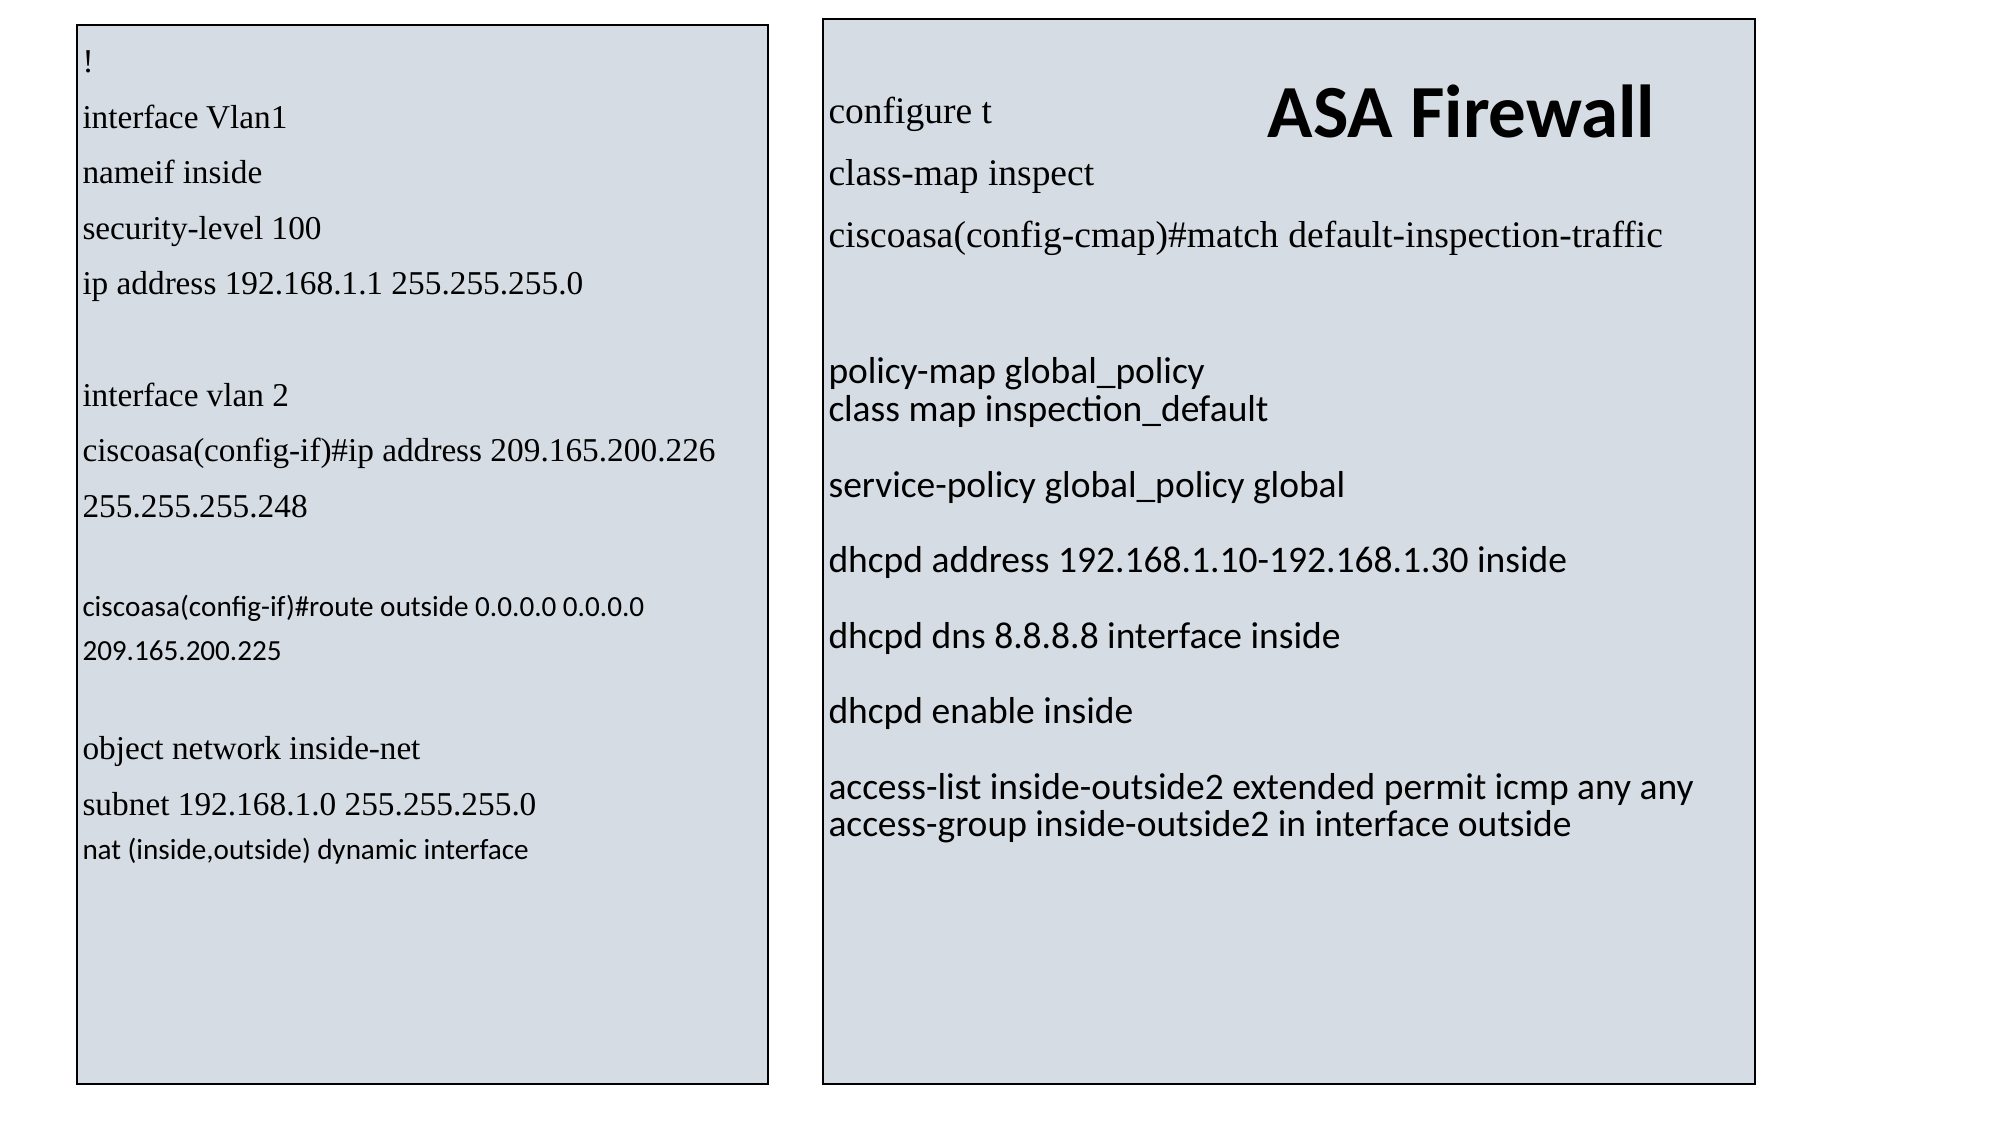

| configure t class-map inspect ciscoasa(config-cmap)#match default-inspection-traffic   policy-map global\_policy class map inspection\_default   service-policy global\_policy global   dhcpd address 192.168.1.10-192.168.1.30 inside   dhcpd dns 8.8.8.8 interface inside   dhcpd enable inside   access-list inside-outside2 extended permit icmp any any access-group inside-outside2 in interface outside |
| --- |
| ! interface Vlan1 nameif inside security-level 100 ip address 192.168.1.1 255.255.255.0   interface vlan 2 ciscoasa(config-if)#ip address 209.165.200.226 255.255.255.248   ciscoasa(config-if)#route outside 0.0.0.0 0.0.0.0 209.165.200.225   object network inside-net subnet 192.168.1.0 255.255.255.0 nat (inside,outside) dynamic interface |
| --- |
ASA Firewall